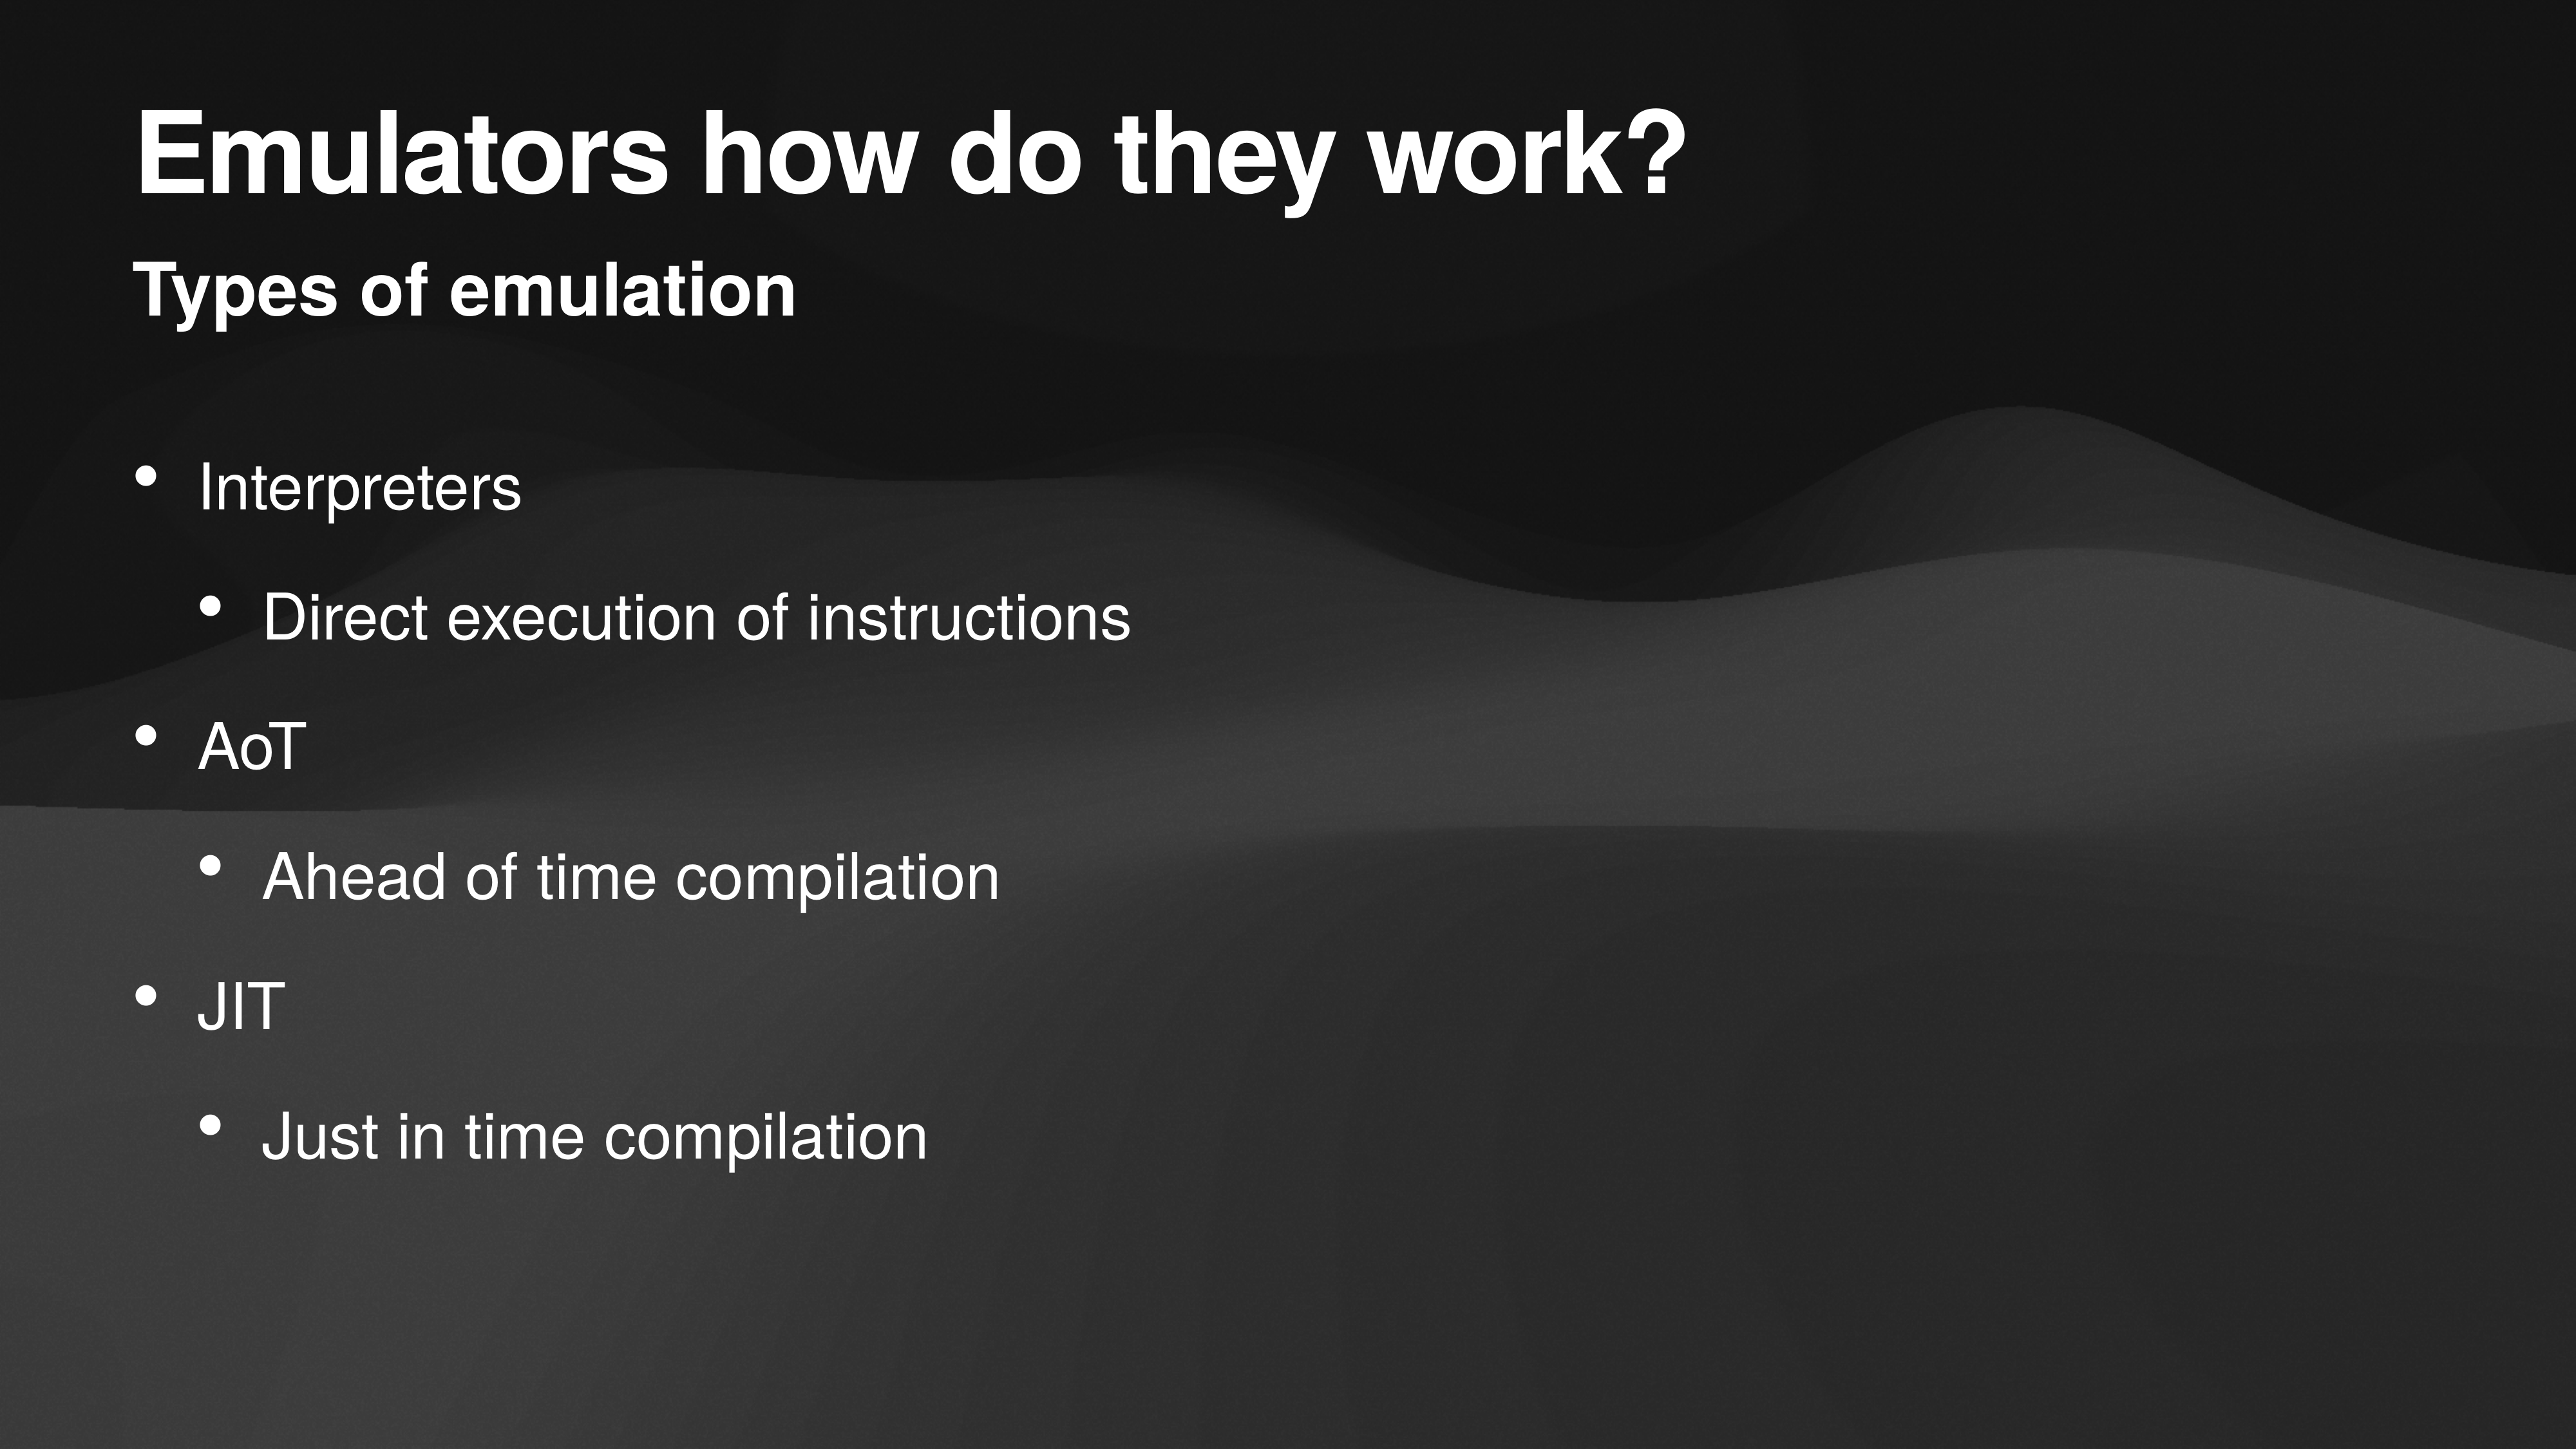

# Emulators how do they work?
Types of emulation
Interpreters
Direct execution of instructions
AoT
Ahead of time compilation
JIT
Just in time compilation